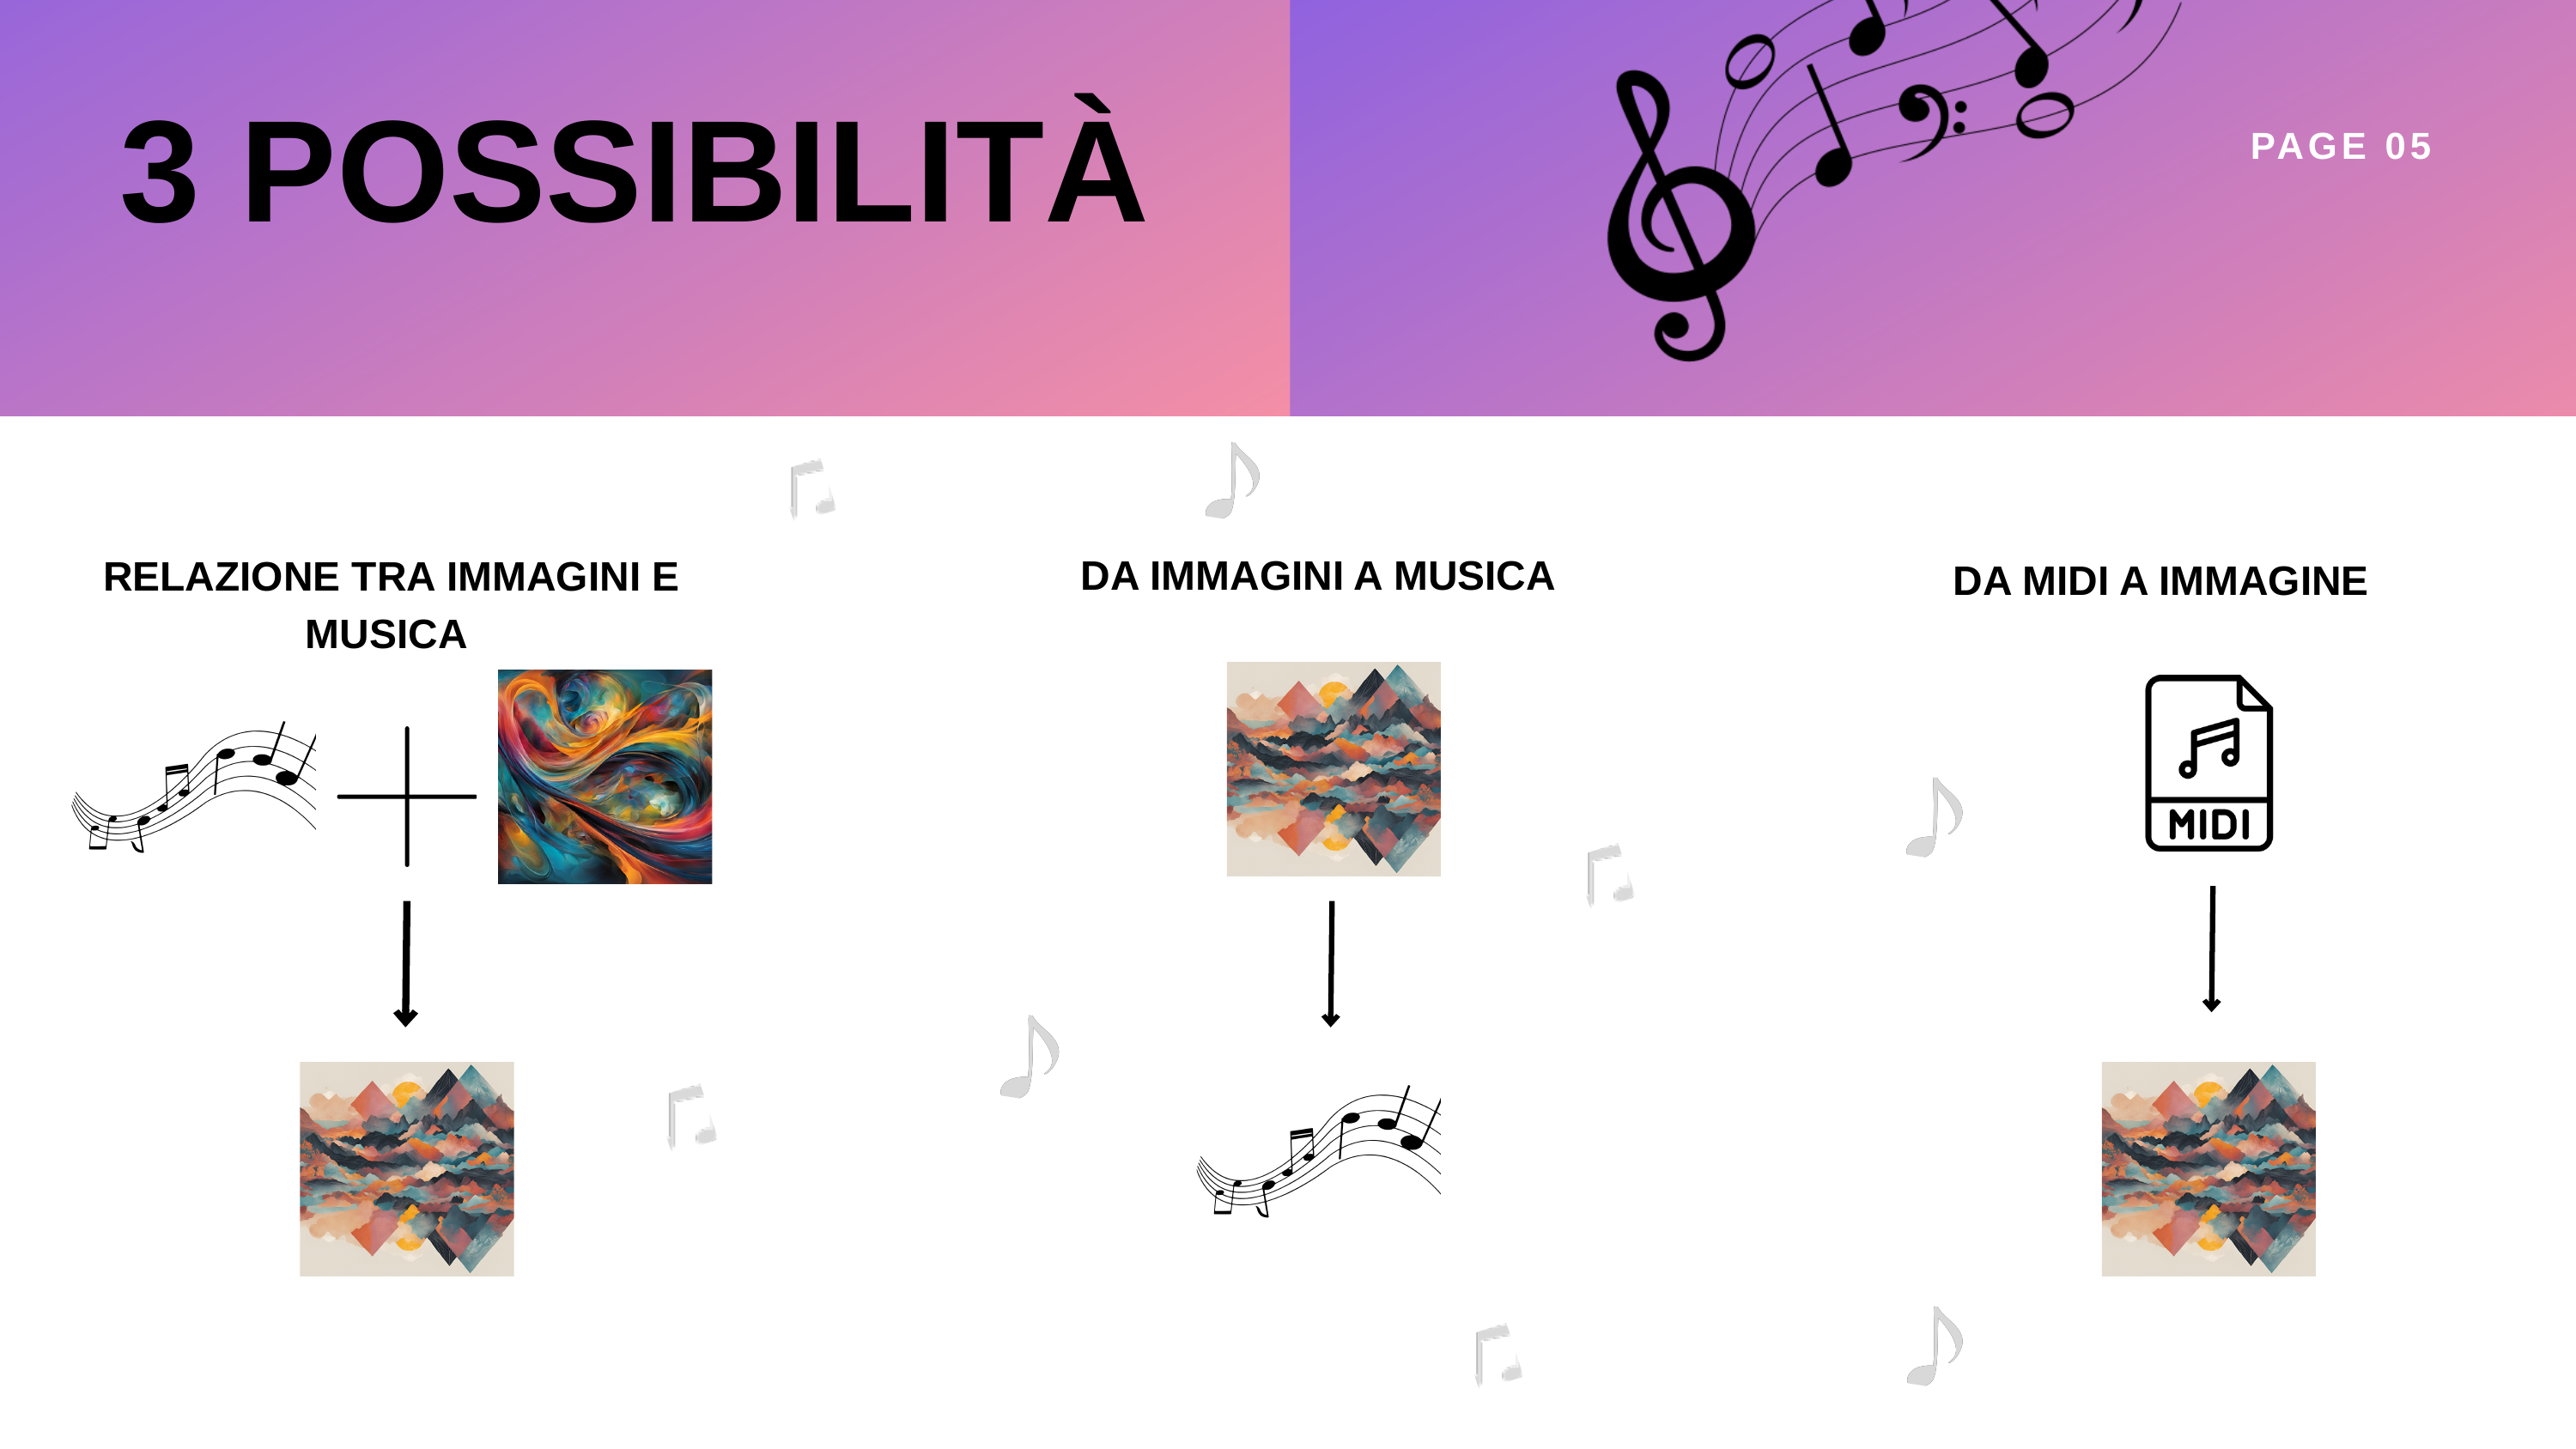

3 POSSIBILITÀ
PAGE 05

DA IMMAGINI A MUSICA
DA MIDI A IMMAGINE
RELAZIONE TRA IMMAGINI E MUSICA